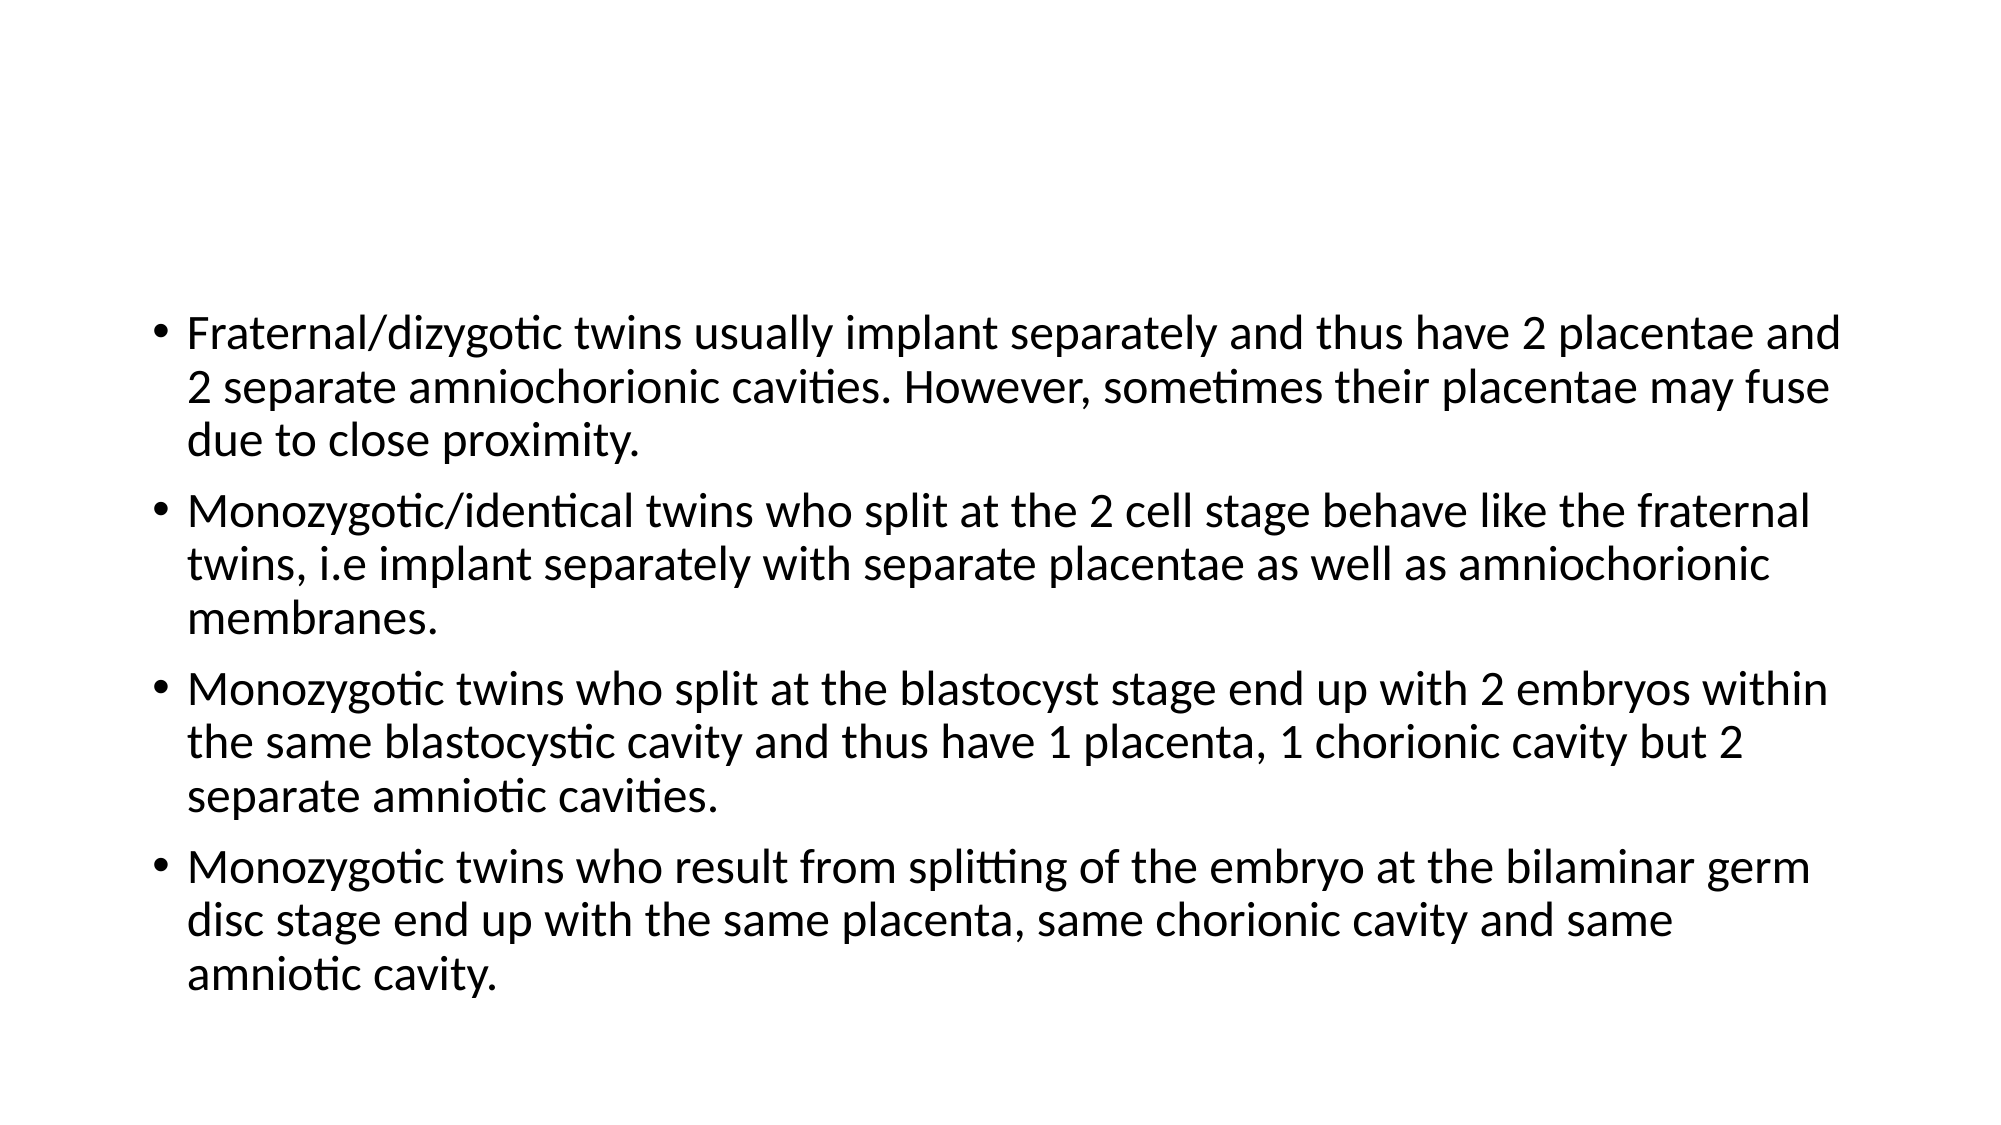

#
Fraternal/dizygotic twins usually implant separately and thus have 2 placentae and 2 separate amniochorionic cavities. However, sometimes their placentae may fuse due to close proximity.
Monozygotic/identical twins who split at the 2 cell stage behave like the fraternal twins, i.e implant separately with separate placentae as well as amniochorionic membranes.
Monozygotic twins who split at the blastocyst stage end up with 2 embryos within the same blastocystic cavity and thus have 1 placenta, 1 chorionic cavity but 2 separate amniotic cavities.
Monozygotic twins who result from splitting of the embryo at the bilaminar germ disc stage end up with the same placenta, same chorionic cavity and same amniotic cavity.